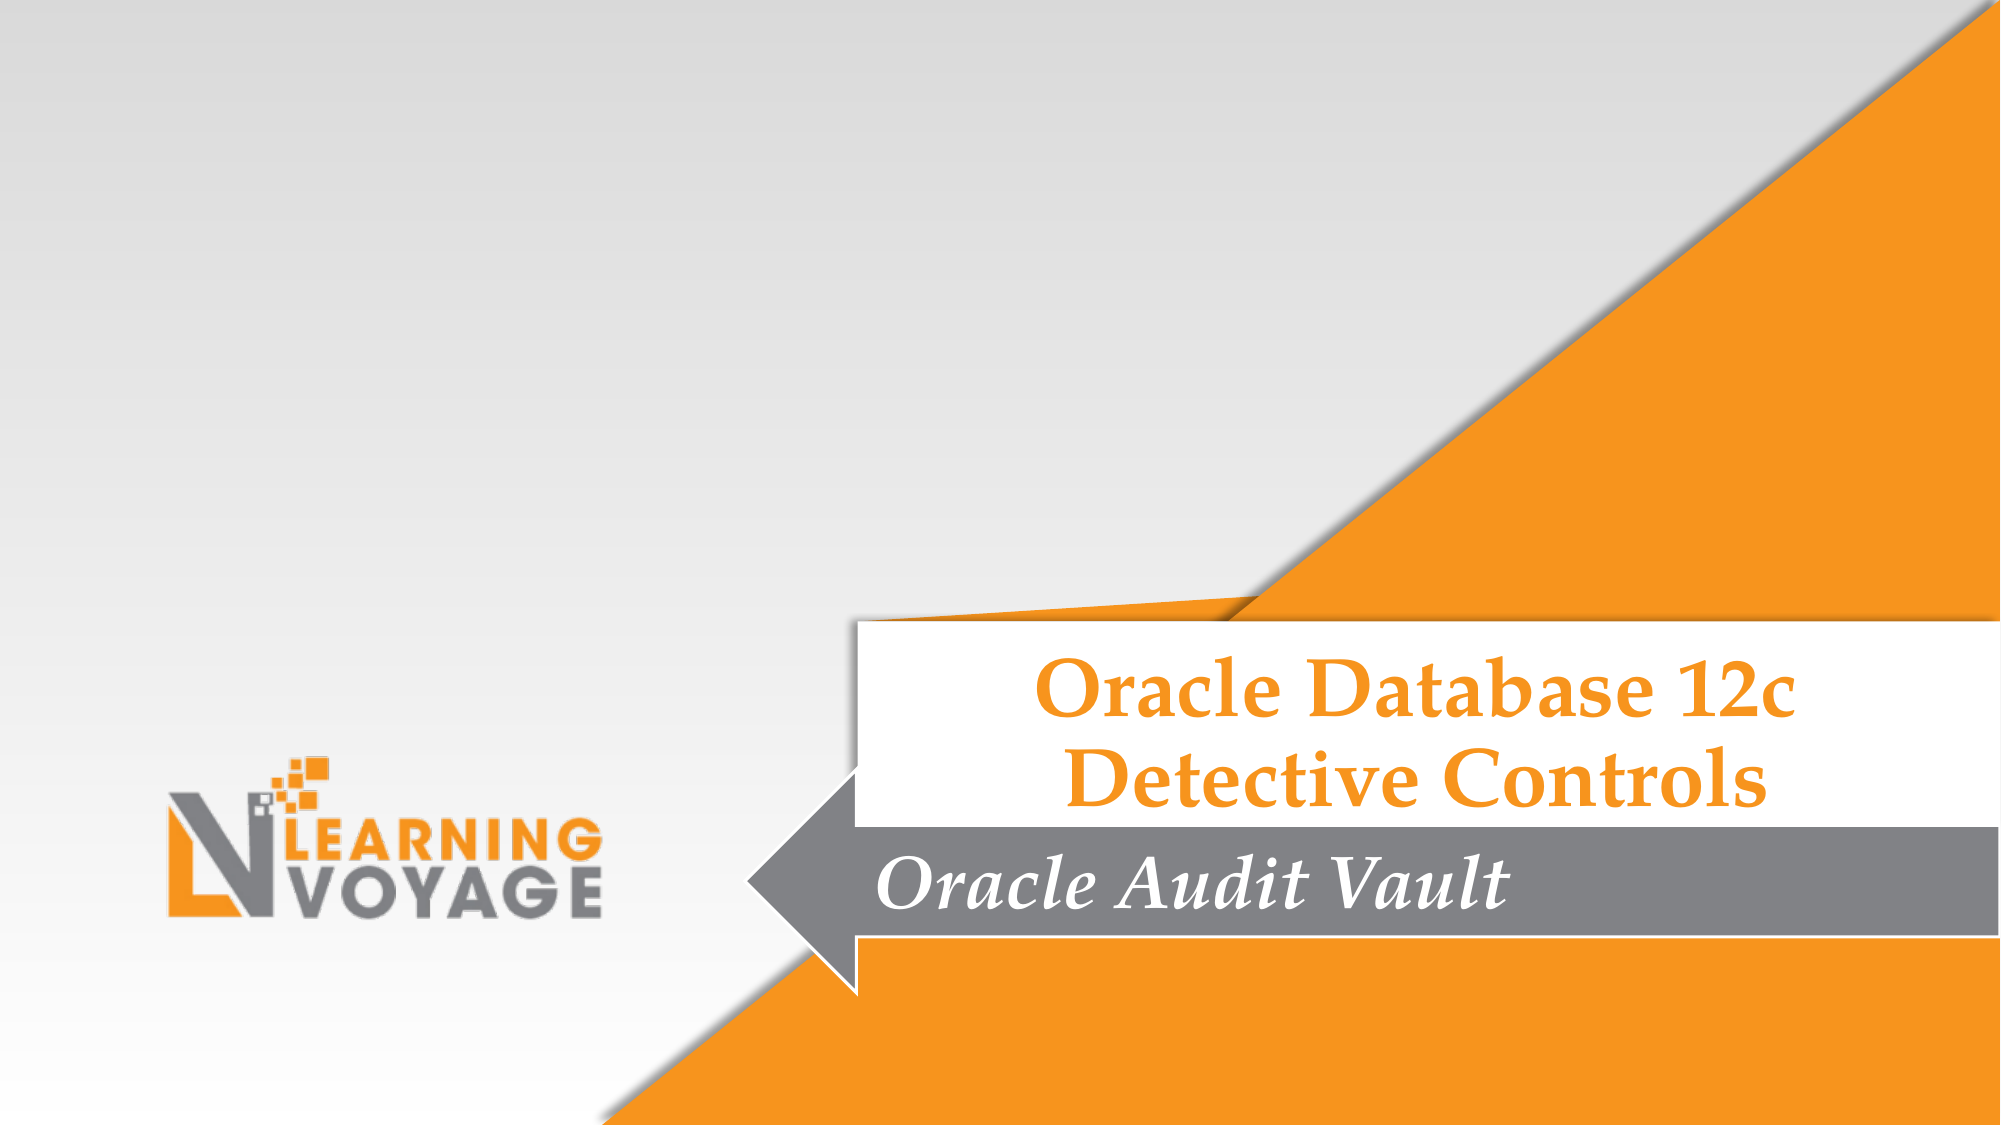

Oracle Database 12c Detective Controls
Oracle Audit Vault